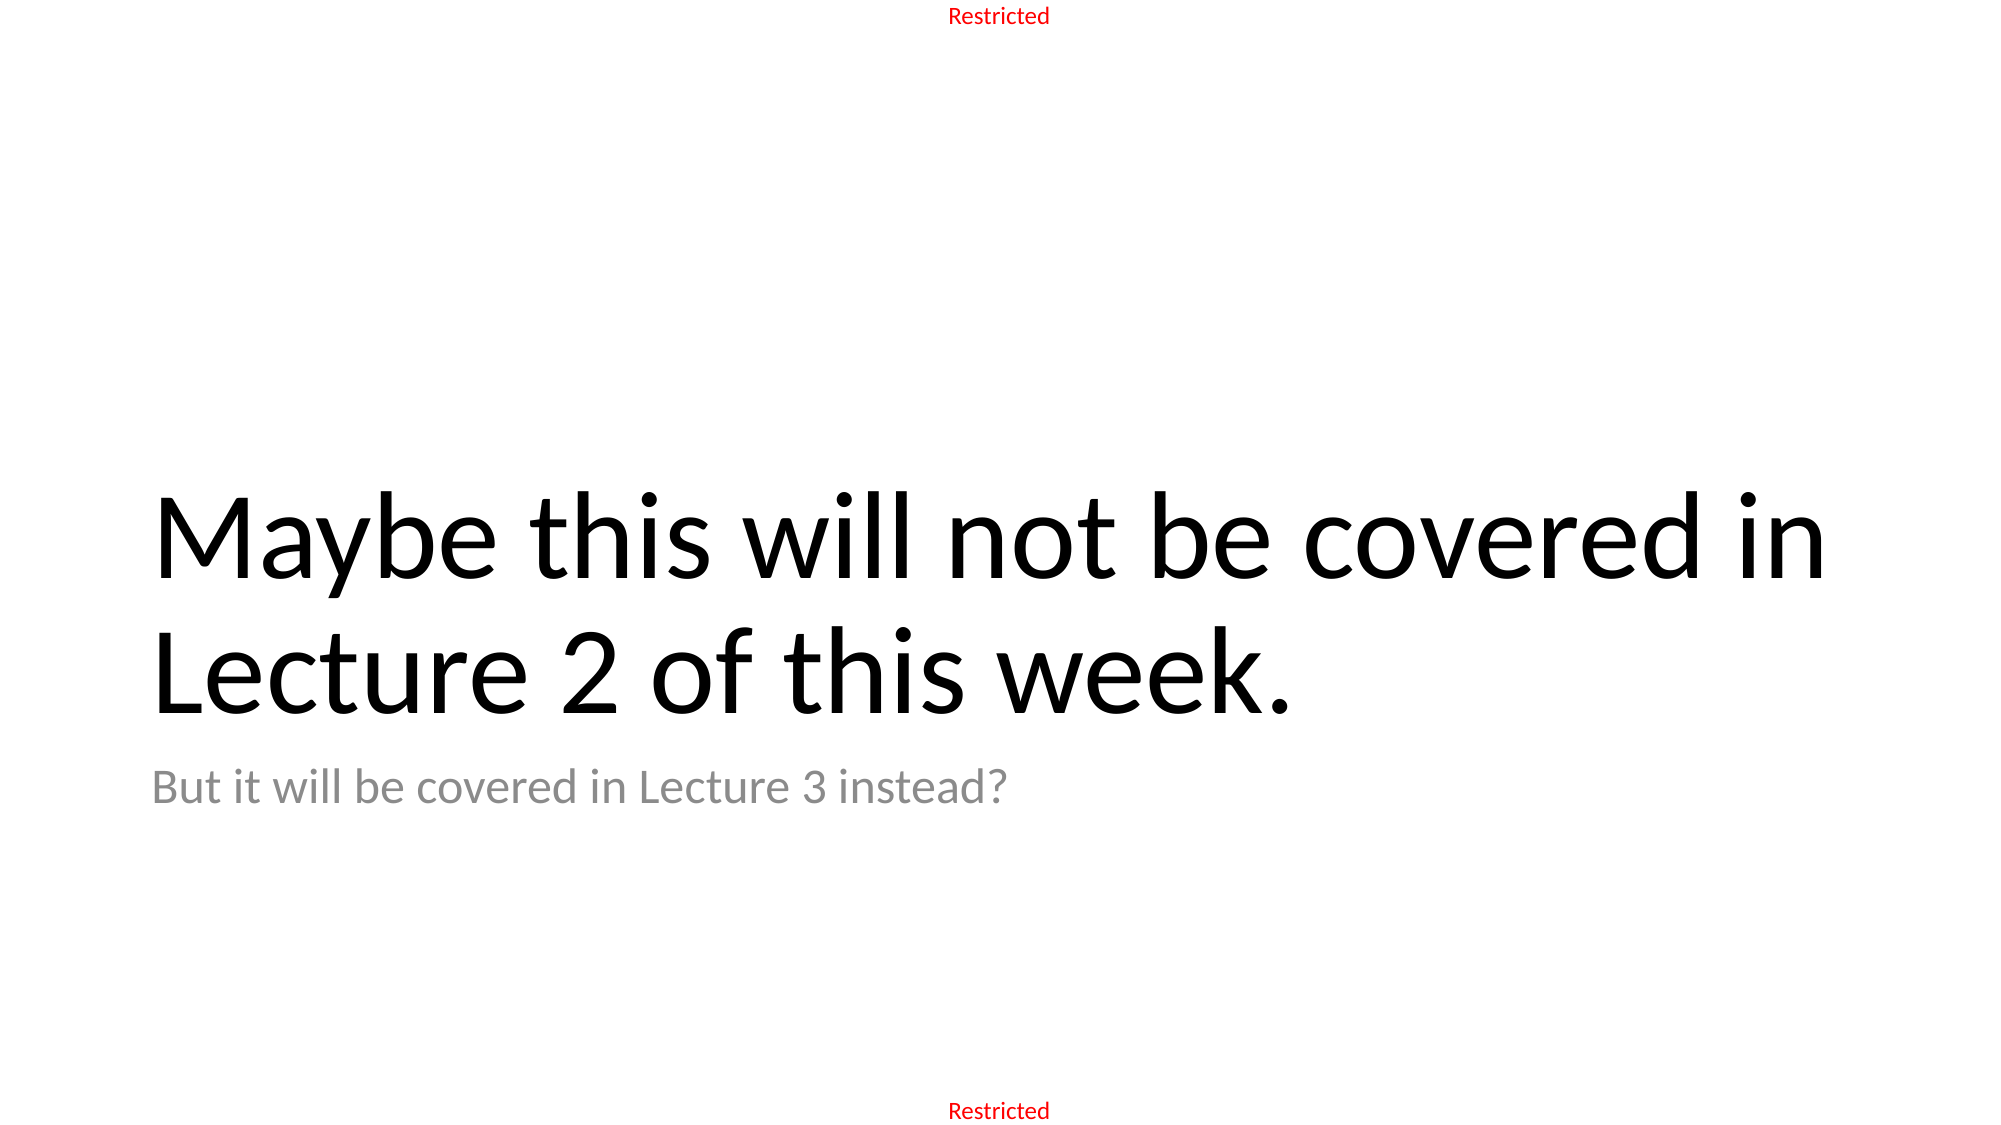

# Maybe this will not be covered in Lecture 2 of this week.
But it will be covered in Lecture 3 instead?